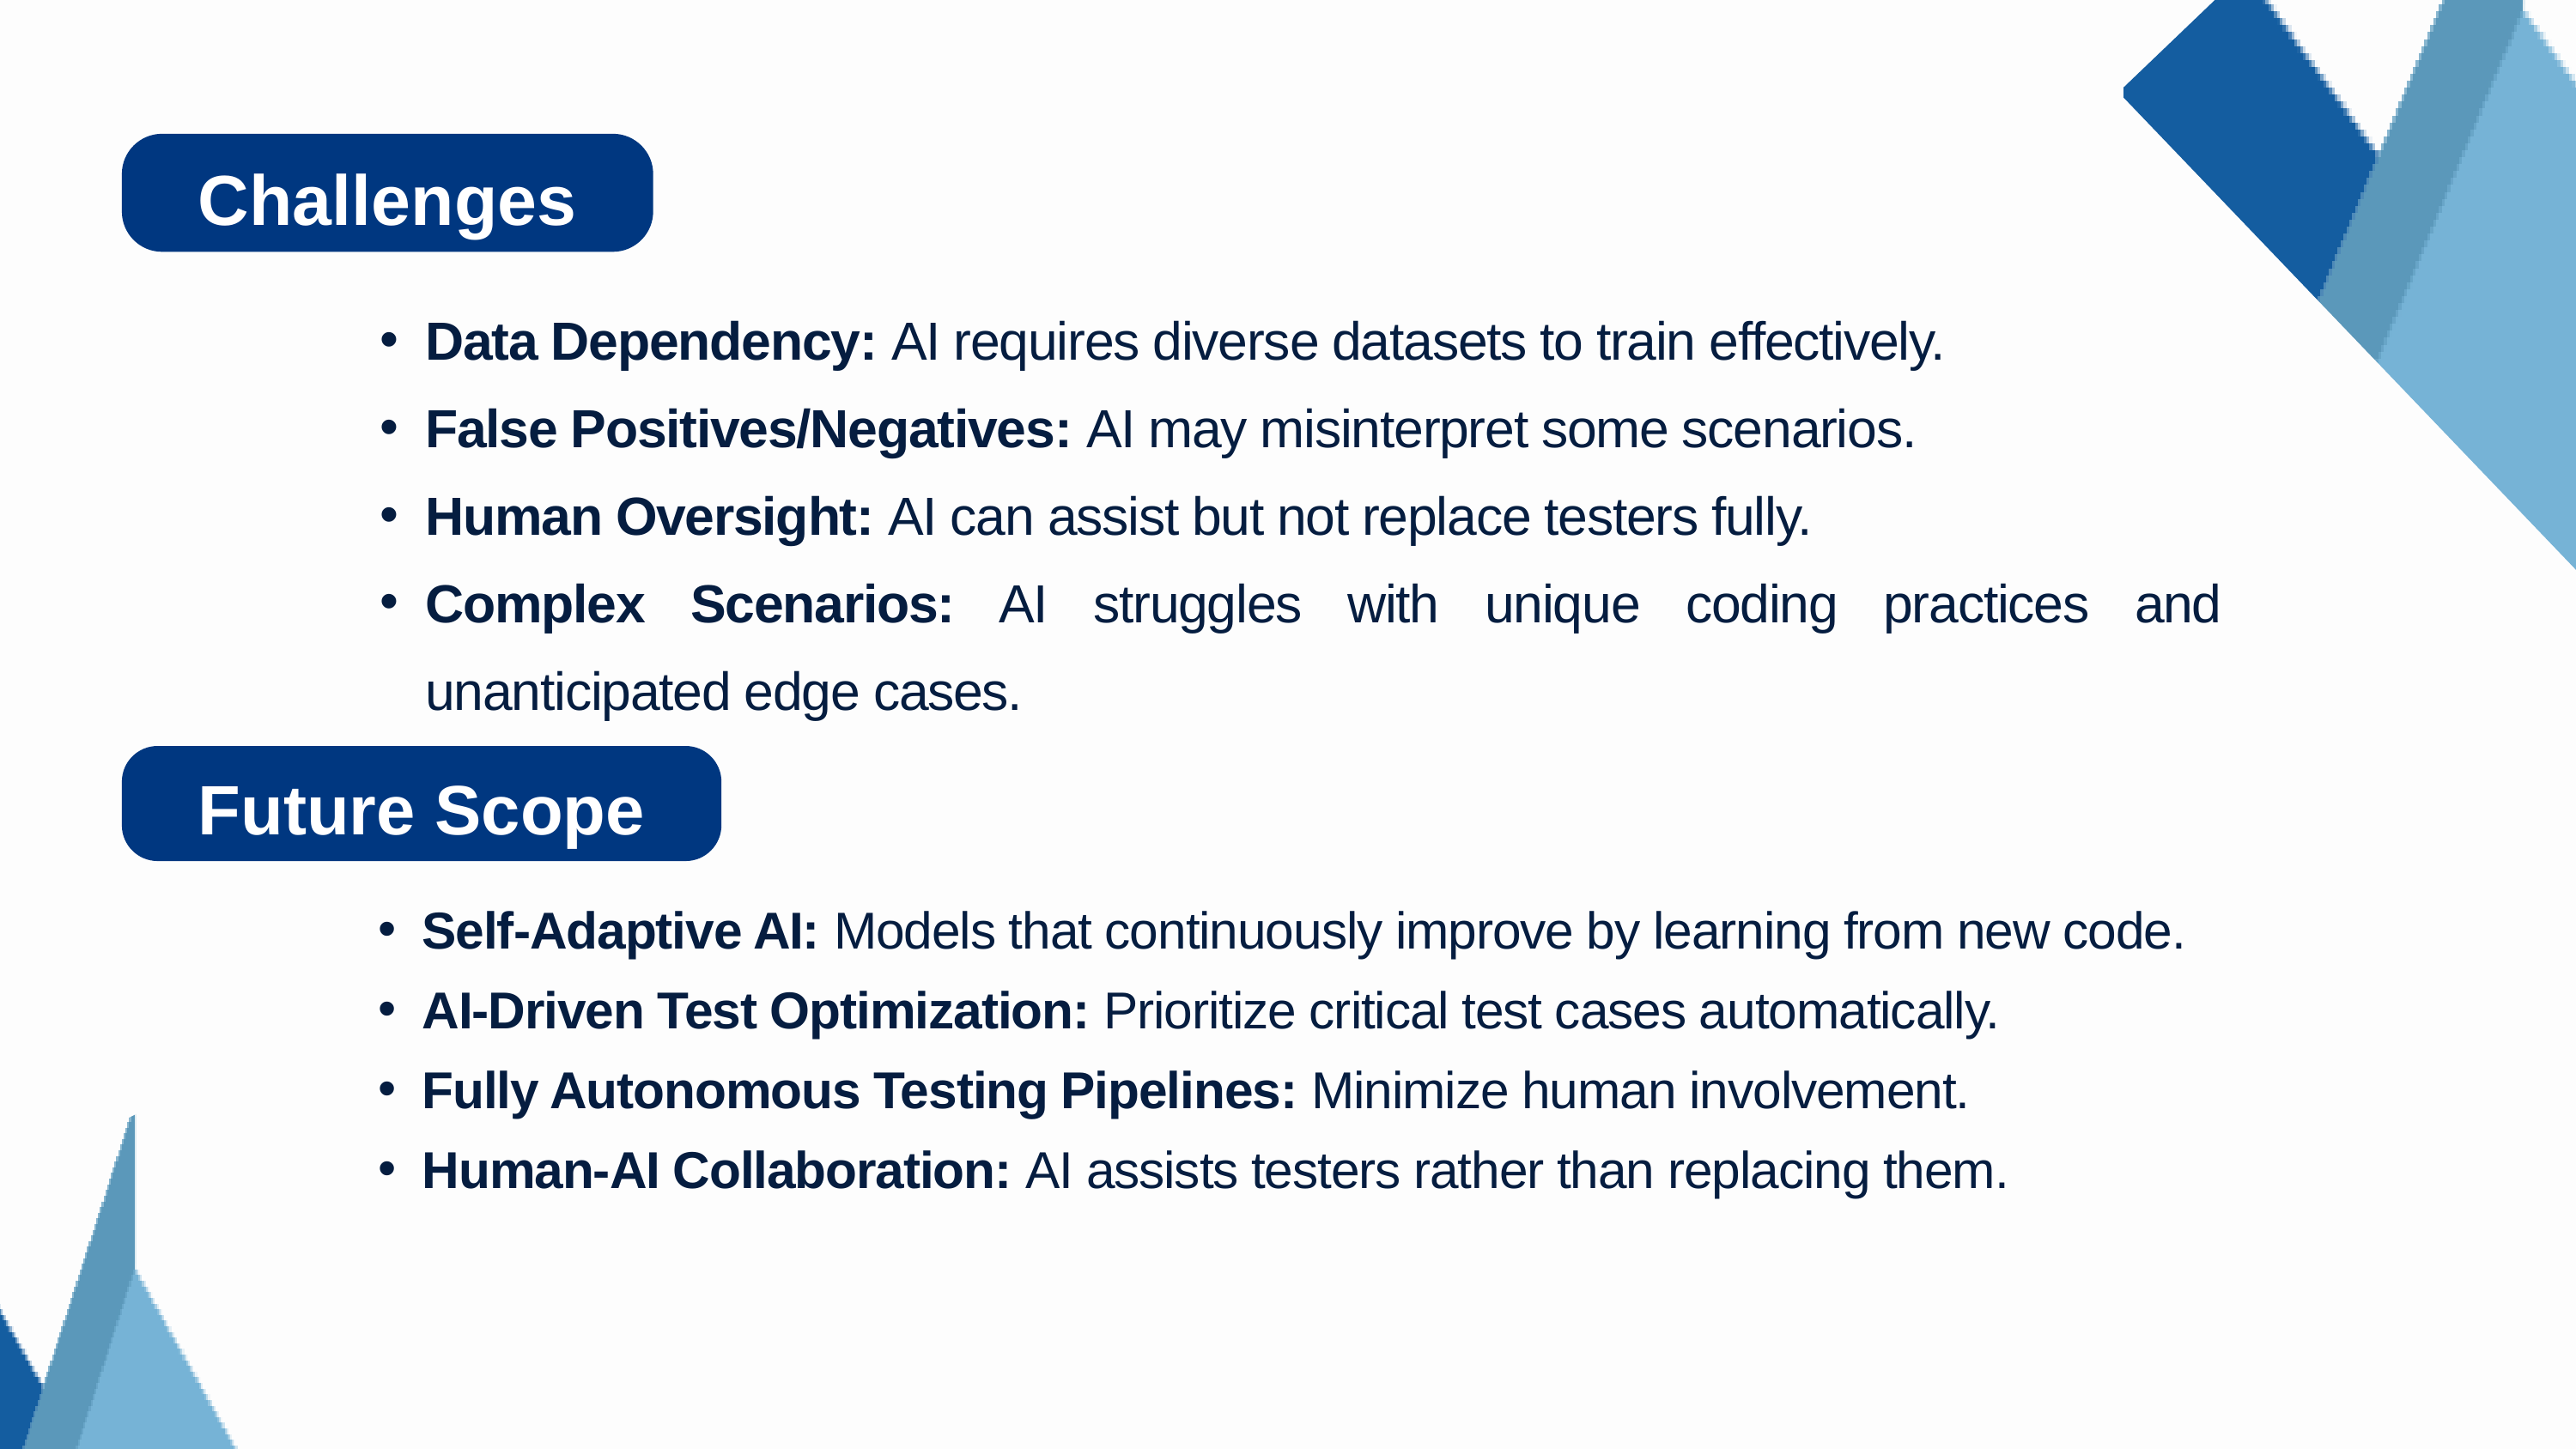

Challenges
Data Dependency: AI requires diverse datasets to train effectively.
False Positives/Negatives: AI may misinterpret some scenarios.
Human Oversight: AI can assist but not replace testers fully.
Complex Scenarios: AI struggles with unique coding practices and unanticipated edge cases.

Future Scope
Self-Adaptive AI: Models that continuously improve by learning from new code.
AI-Driven Test Optimization: Prioritize critical test cases automatically.
Fully Autonomous Testing Pipelines: Minimize human involvement.
Human-AI Collaboration: AI assists testers rather than replacing them.